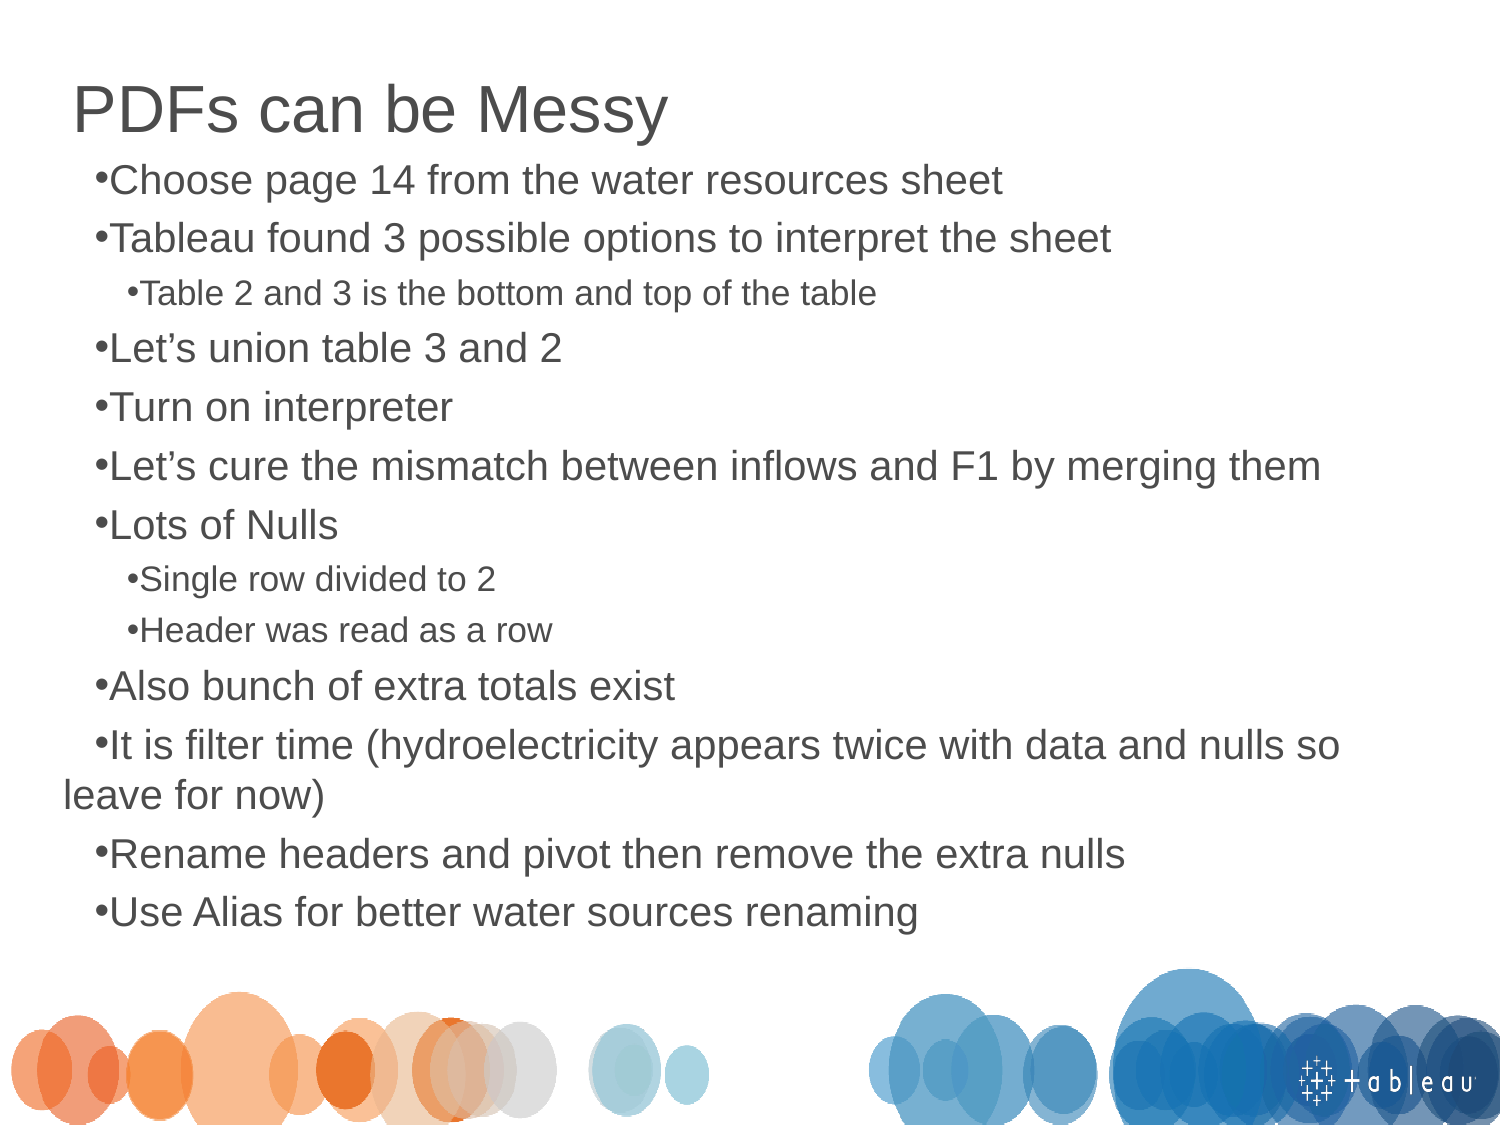

PDFs can be Messy
Choose page 14 from the water resources sheet
Tableau found 3 possible options to interpret the sheet
Table 2 and 3 is the bottom and top of the table
Let’s union table 3 and 2
Turn on interpreter
Let’s cure the mismatch between inflows and F1 by merging them
Lots of Nulls
Single row divided to 2
Header was read as a row
Also bunch of extra totals exist
It is filter time (hydroelectricity appears twice with data and nulls so leave for now)
Rename headers and pivot then remove the extra nulls
Use Alias for better water sources renaming